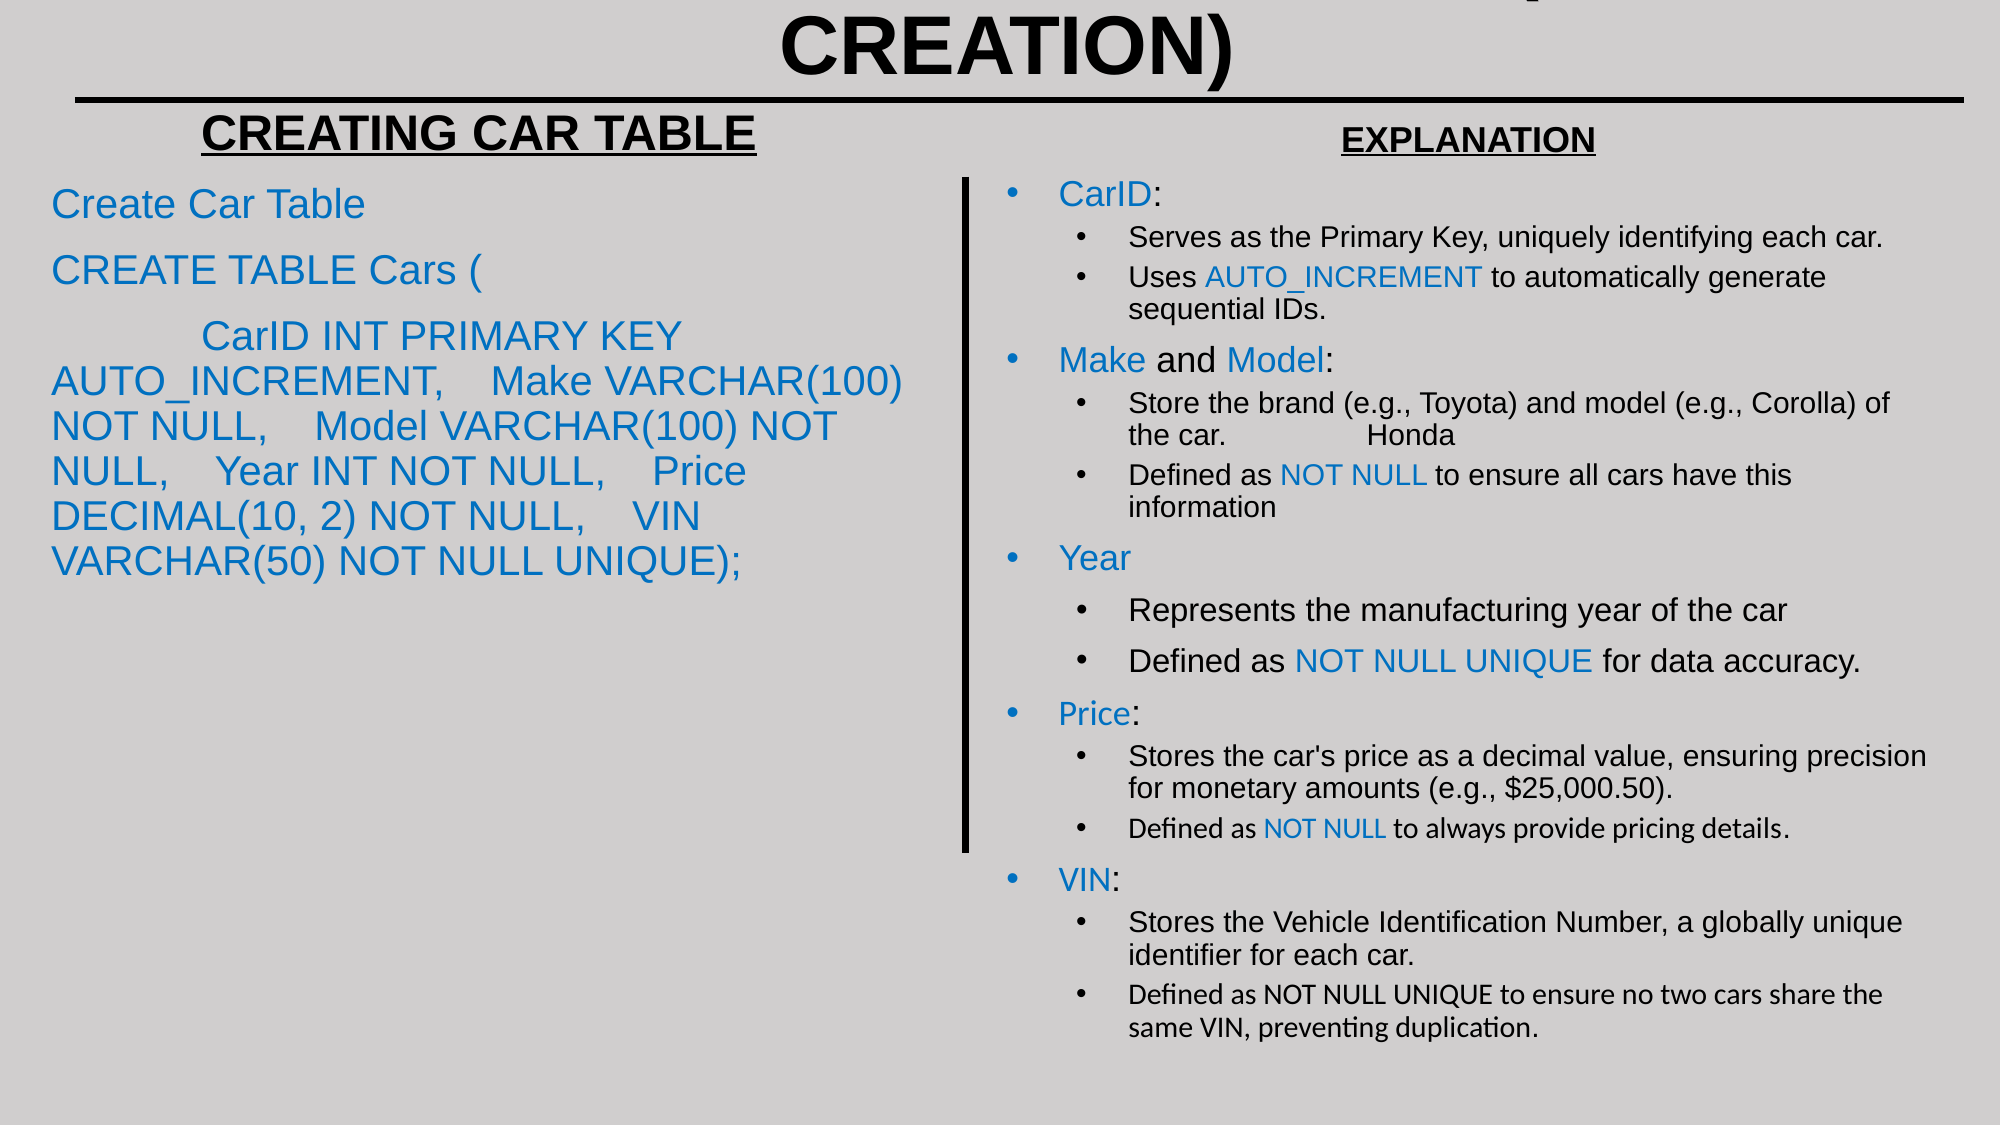

# DATA DEFINITION STATEMENTS (TABLE CREATION)
CREATING CAR TABLE
Create Car Table
CREATE TABLE Cars (
	CarID INT PRIMARY KEY AUTO_INCREMENT,    Make VARCHAR(100) NOT NULL,    Model VARCHAR(100) NOT NULL,    Year INT NOT NULL,    Price DECIMAL(10, 2) NOT NULL,    VIN VARCHAR(50) NOT NULL UNIQUE);
EXPLANATION
CarID:
Serves as the Primary Key, uniquely identifying each car.
Uses AUTO_INCREMENT to automatically generate sequential IDs.
Make and Model:
Store the brand (e.g., Toyota) and model (e.g., Corolla) of the car.                 Honda
Defined as NOT NULL to ensure all cars have this information
Year
Represents the manufacturing year of the car
Defined as NOT NULL UNIQUE for data accuracy.
Price:
Stores the car's price as a decimal value, ensuring precision for monetary amounts (e.g., $25,000.50).
Defined as NOT NULL to always provide pricing details.
VIN:
Stores the Vehicle Identification Number, a globally unique identifier for each car.
Defined as NOT NULL UNIQUE to ensure no two cars share the same VIN, preventing duplication.